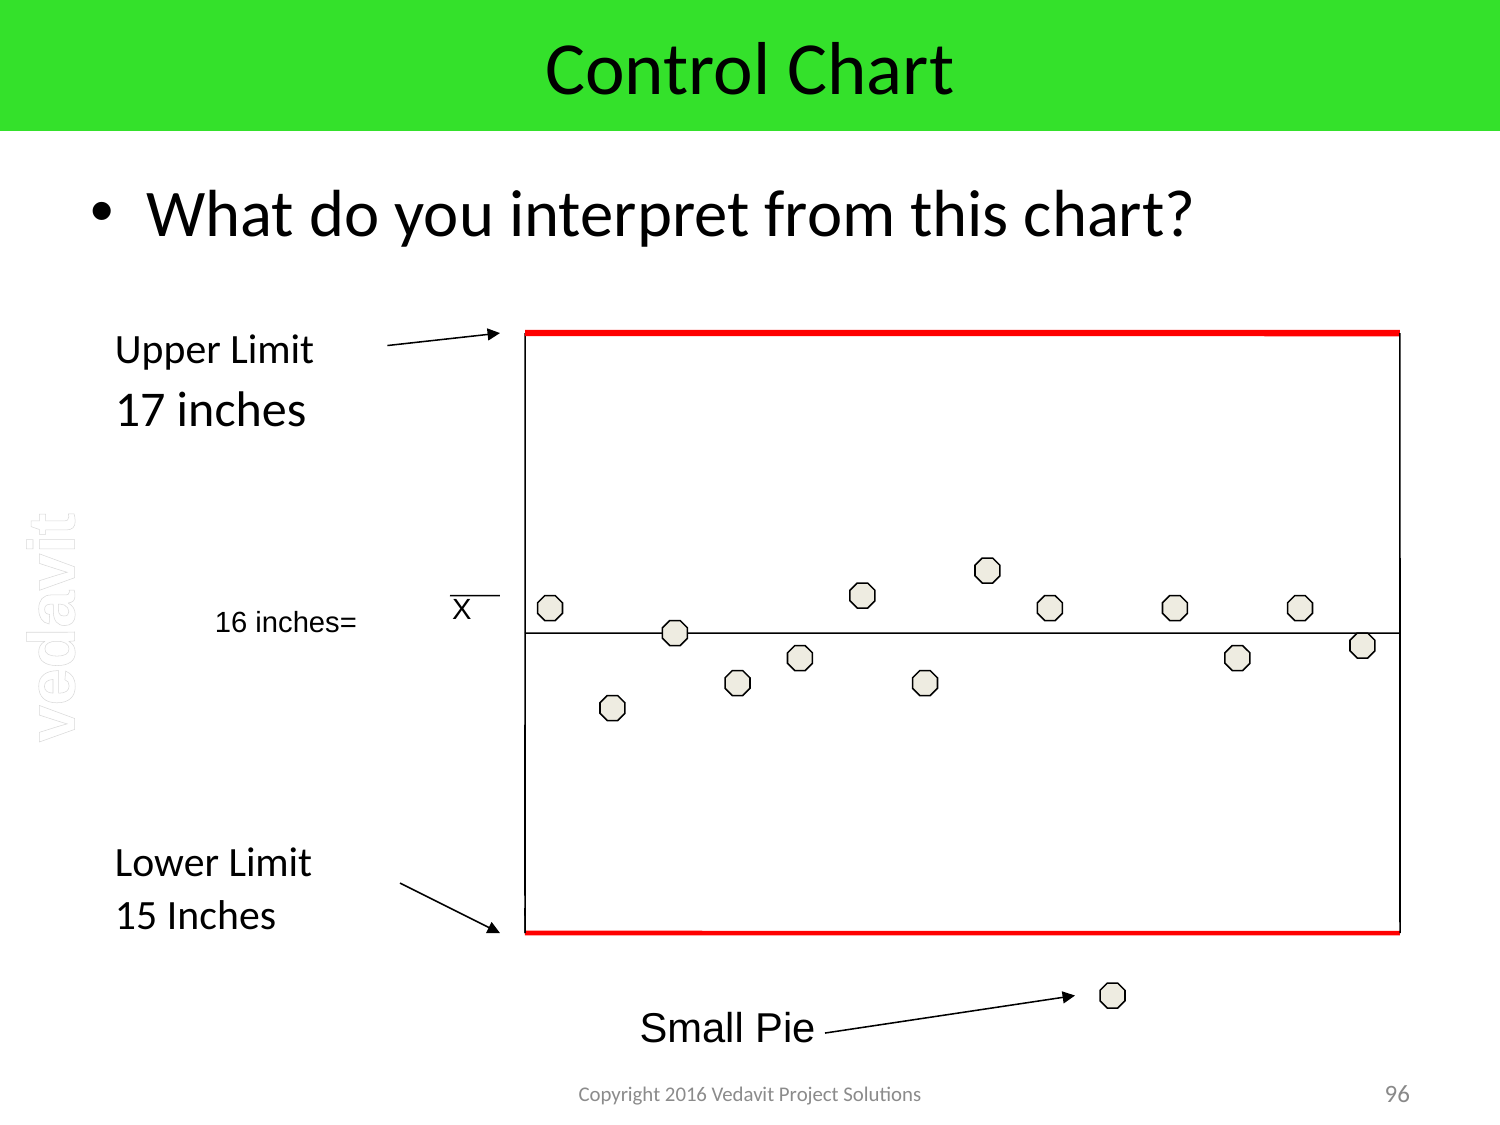

# Control Chart
What do you interpret from this chart?
Upper Limit
17 inches

Lower Limit
15 Inches

X

16 inches=

Small Pie

Copyright 2016 Vedavit Project Solutions
96